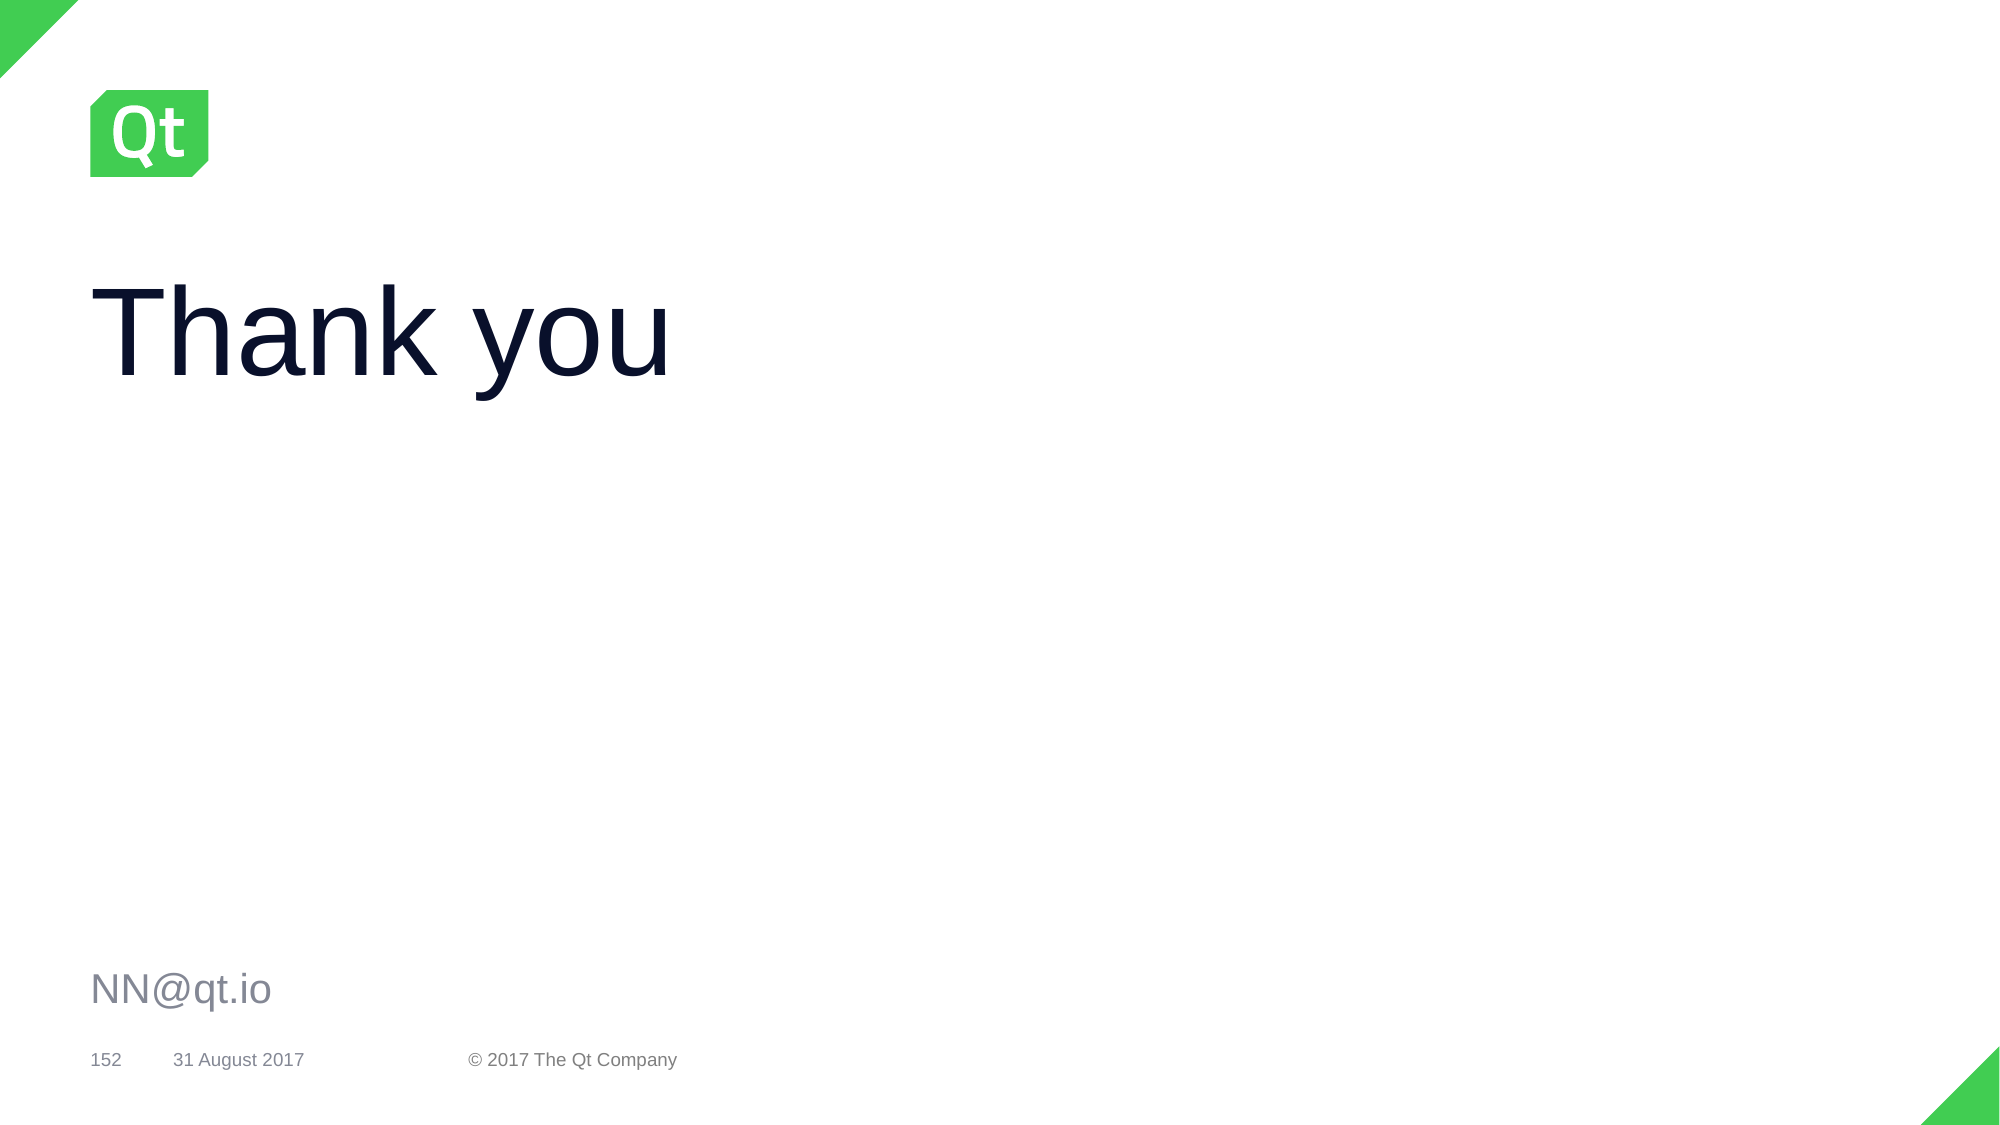

# Thank you

NN@qt.io
152
31 August 2017
© 2017 The Qt Company